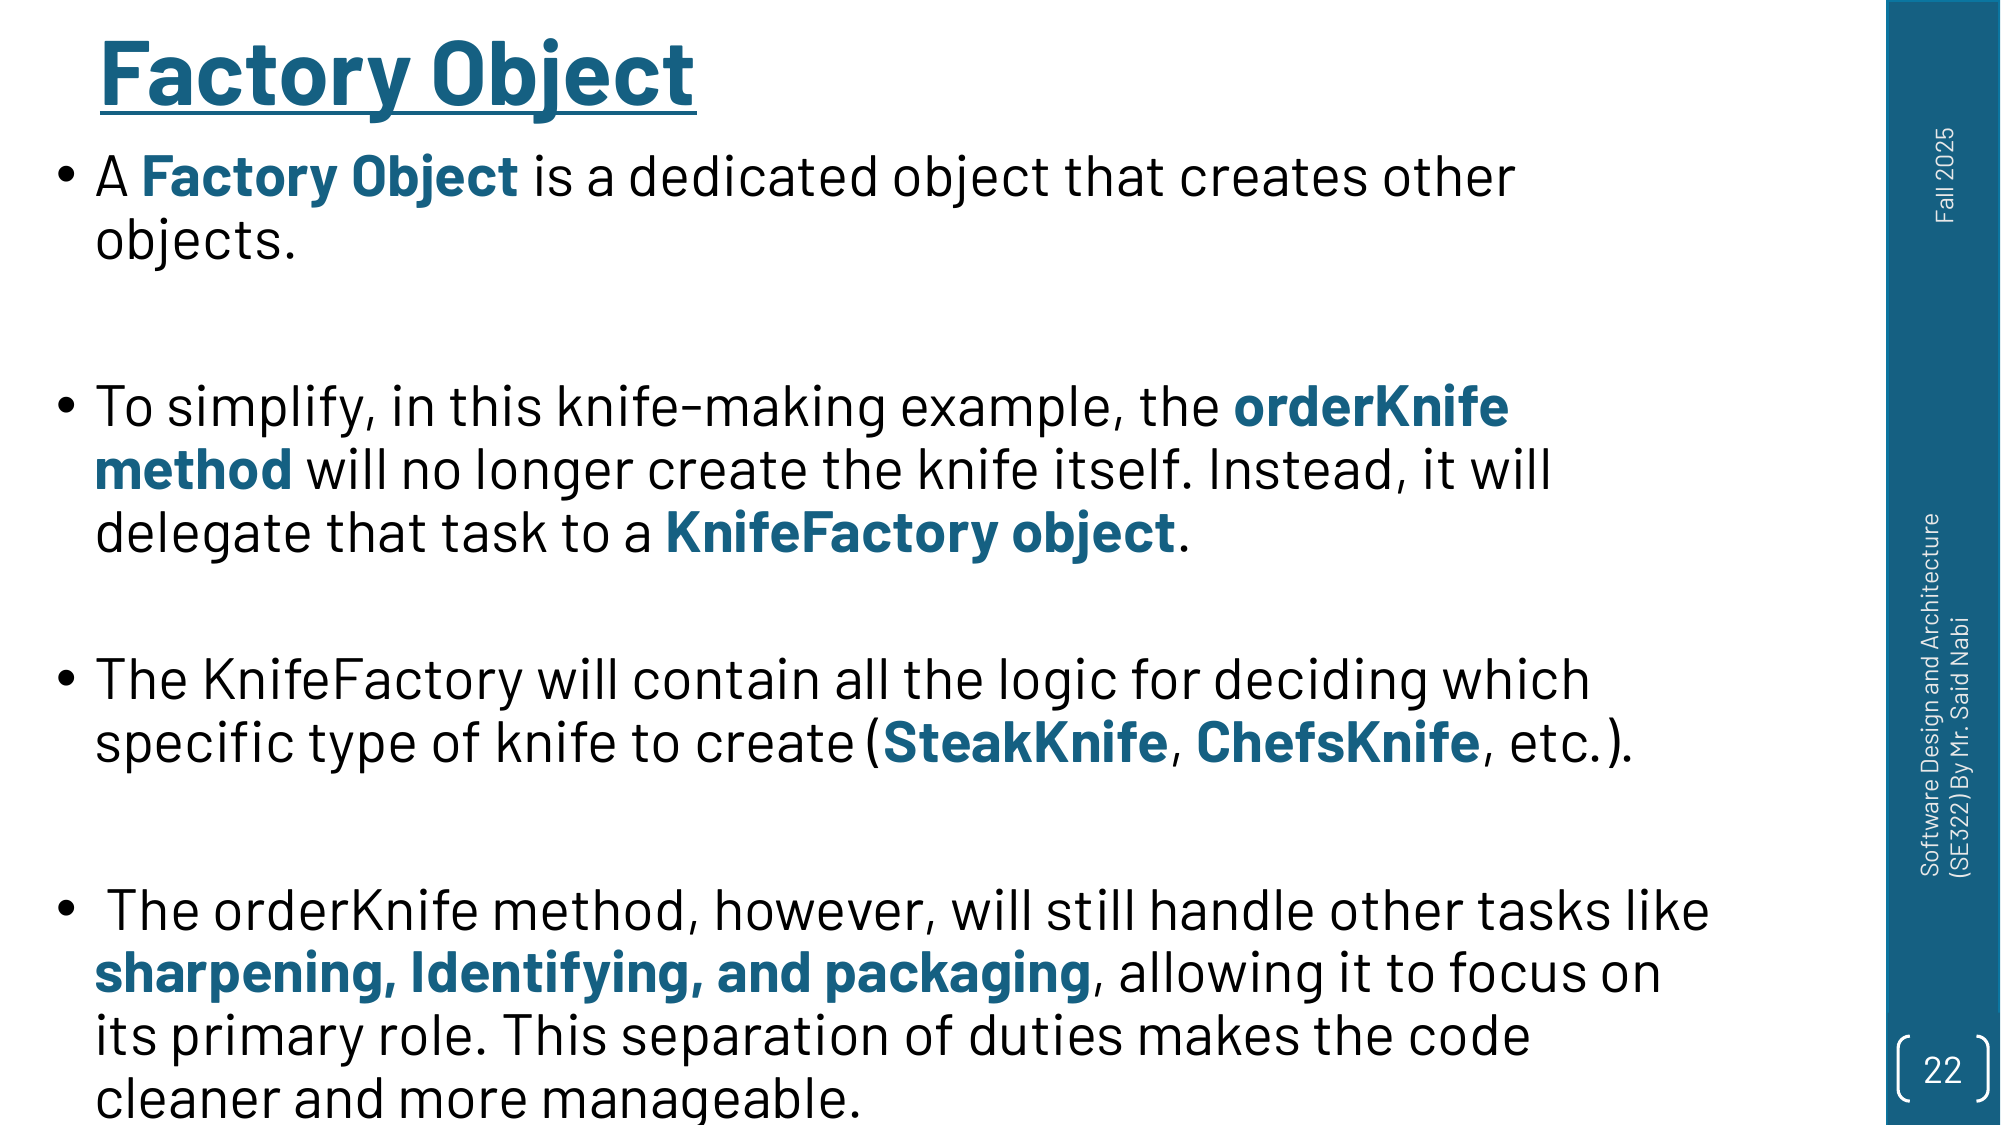

Factory Object

A Factory Object is a dedicated object that creates other objects.

To simplify, in this knife-making example, the orderKnife method will no longer create the knife itself. Instead, it will delegate that task to a KnifeFactory object.
The KnifeFactory will contain all the logic for deciding which specific type of knife to create (SteakKnife, ChefsKnife, etc.).

 The orderKnife method, however, will still handle other tasks like sharpening, Identifying, and packaging, allowing it to focus on its primary role. This separation of duties makes the code cleaner and more manageable.